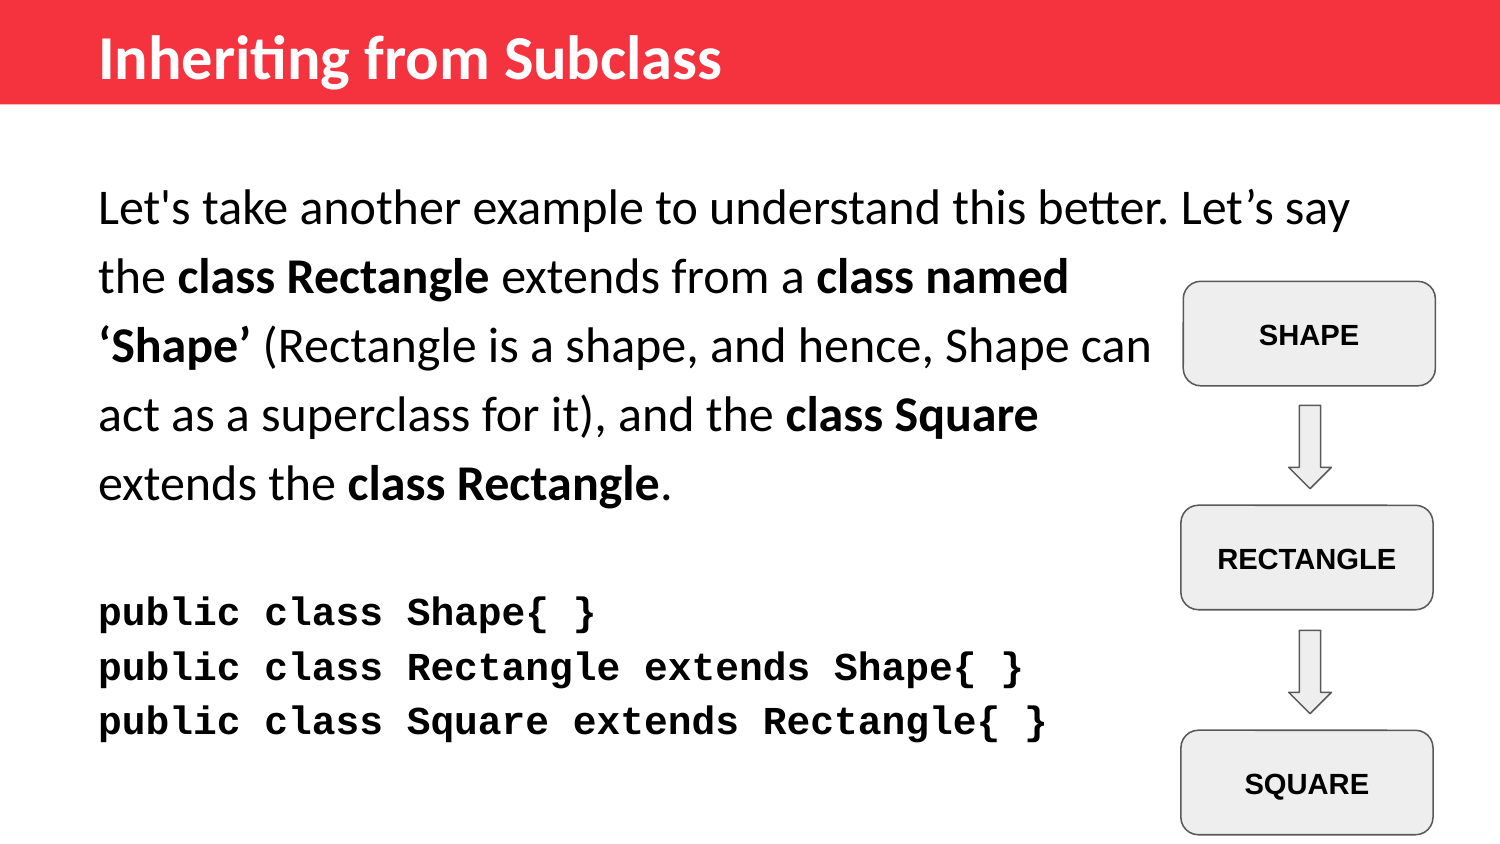

Inheriting from Subclass

Let's take another example to understand this better. Let’s say the class Rectangle extends from a class named
‘Shape’ (Rectangle is a shape, and hence, Shape can
act as a superclass for it), and the class Square
extends the class Rectangle.

public class Shape{ }
public class Rectangle extends Shape{ }
public class Square extends Rectangle{ }

SHAPE

RECTANGLE

SQUARE